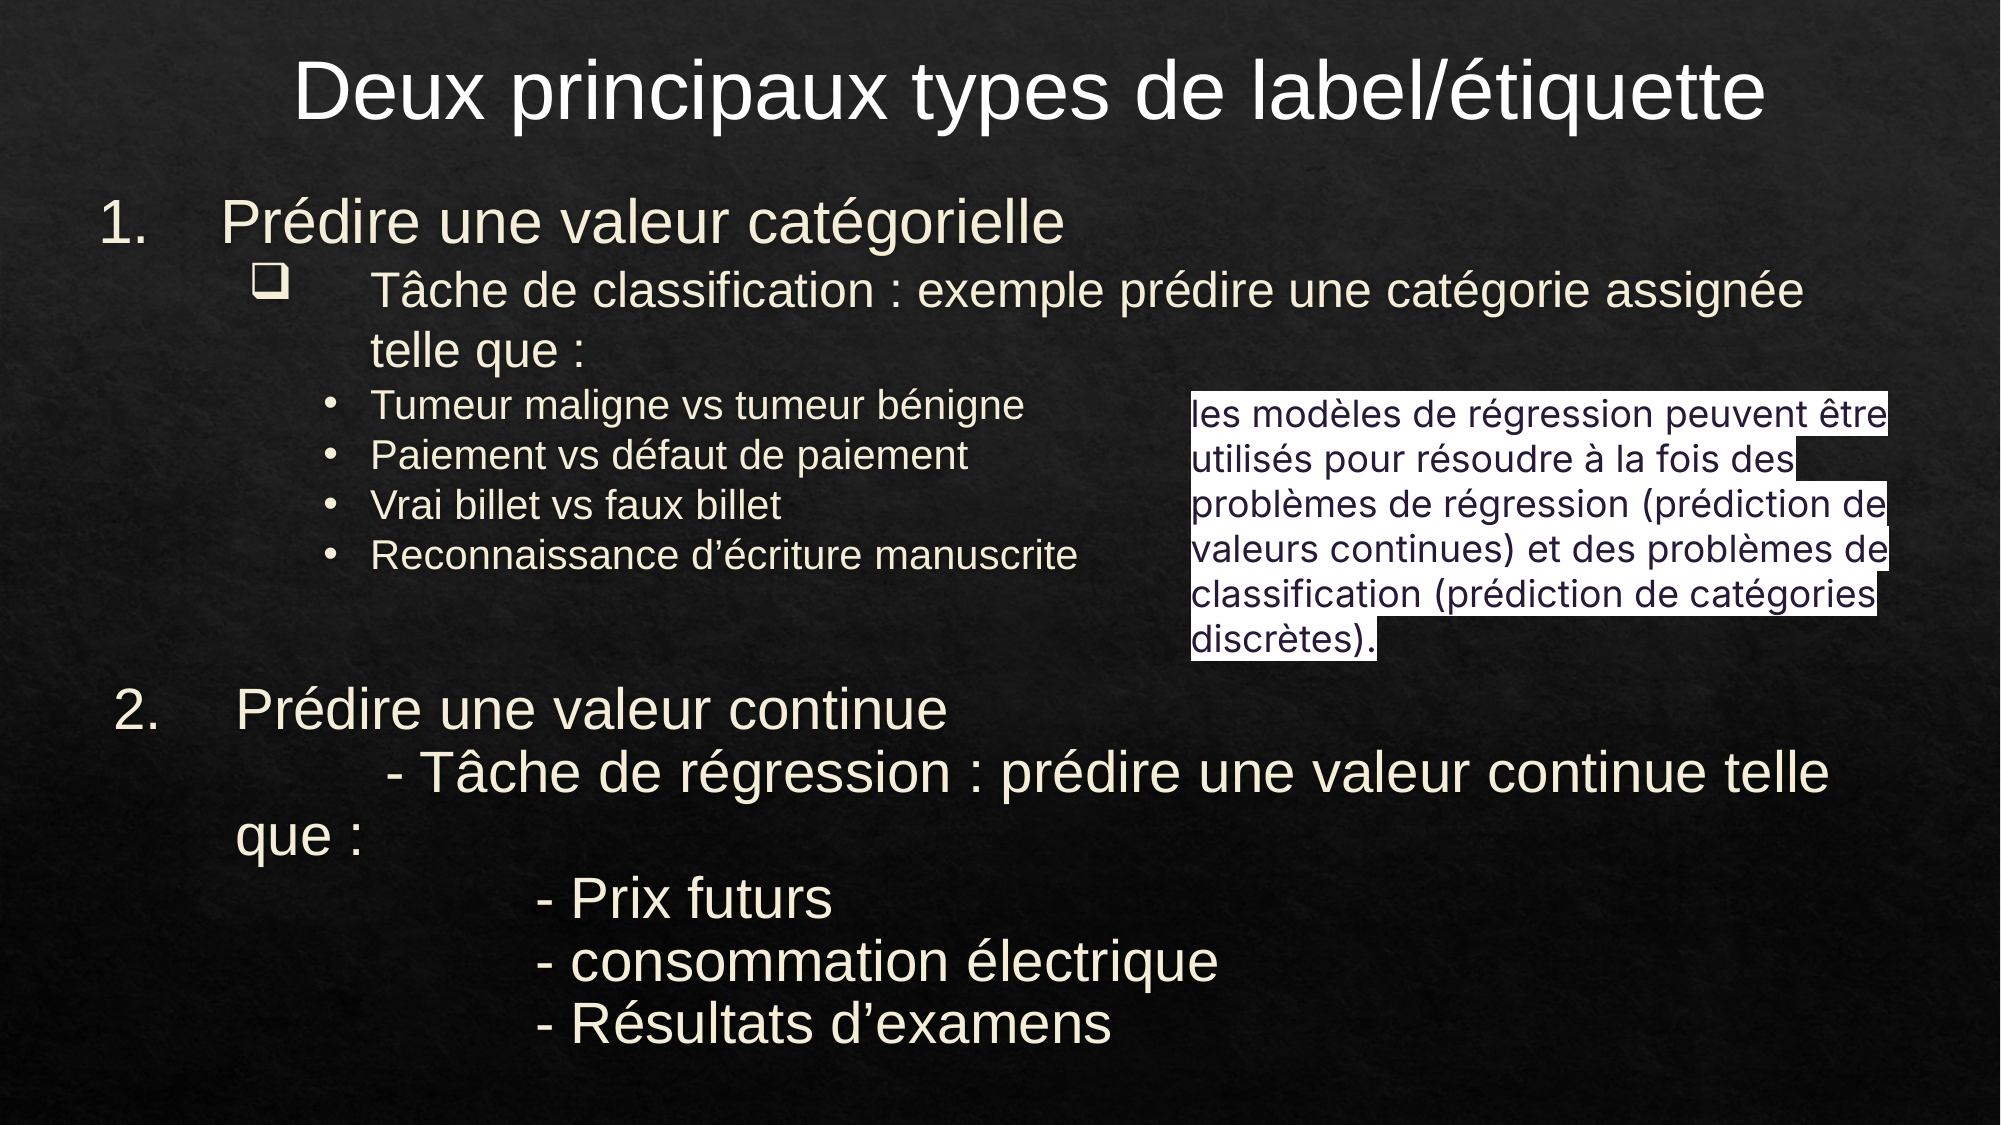

Deux principaux types de label/étiquette
Prédire une valeur catégorielle
Tâche de classification : exemple prédire une catégorie assignée telle que :
Tumeur maligne vs tumeur bénigne
Paiement vs défaut de paiement
Vrai billet vs faux billet
Reconnaissance d’écriture manuscrite
les modèles de régression peuvent être utilisés pour résoudre à la fois des problèmes de régression (prédiction de valeurs continues) et des problèmes de classification (prédiction de catégories discrètes).
# Prédire une valeur continue - Tâche de régression : prédire une valeur continue telle que : - Prix futurs - consommation électrique - Résultats d’examens